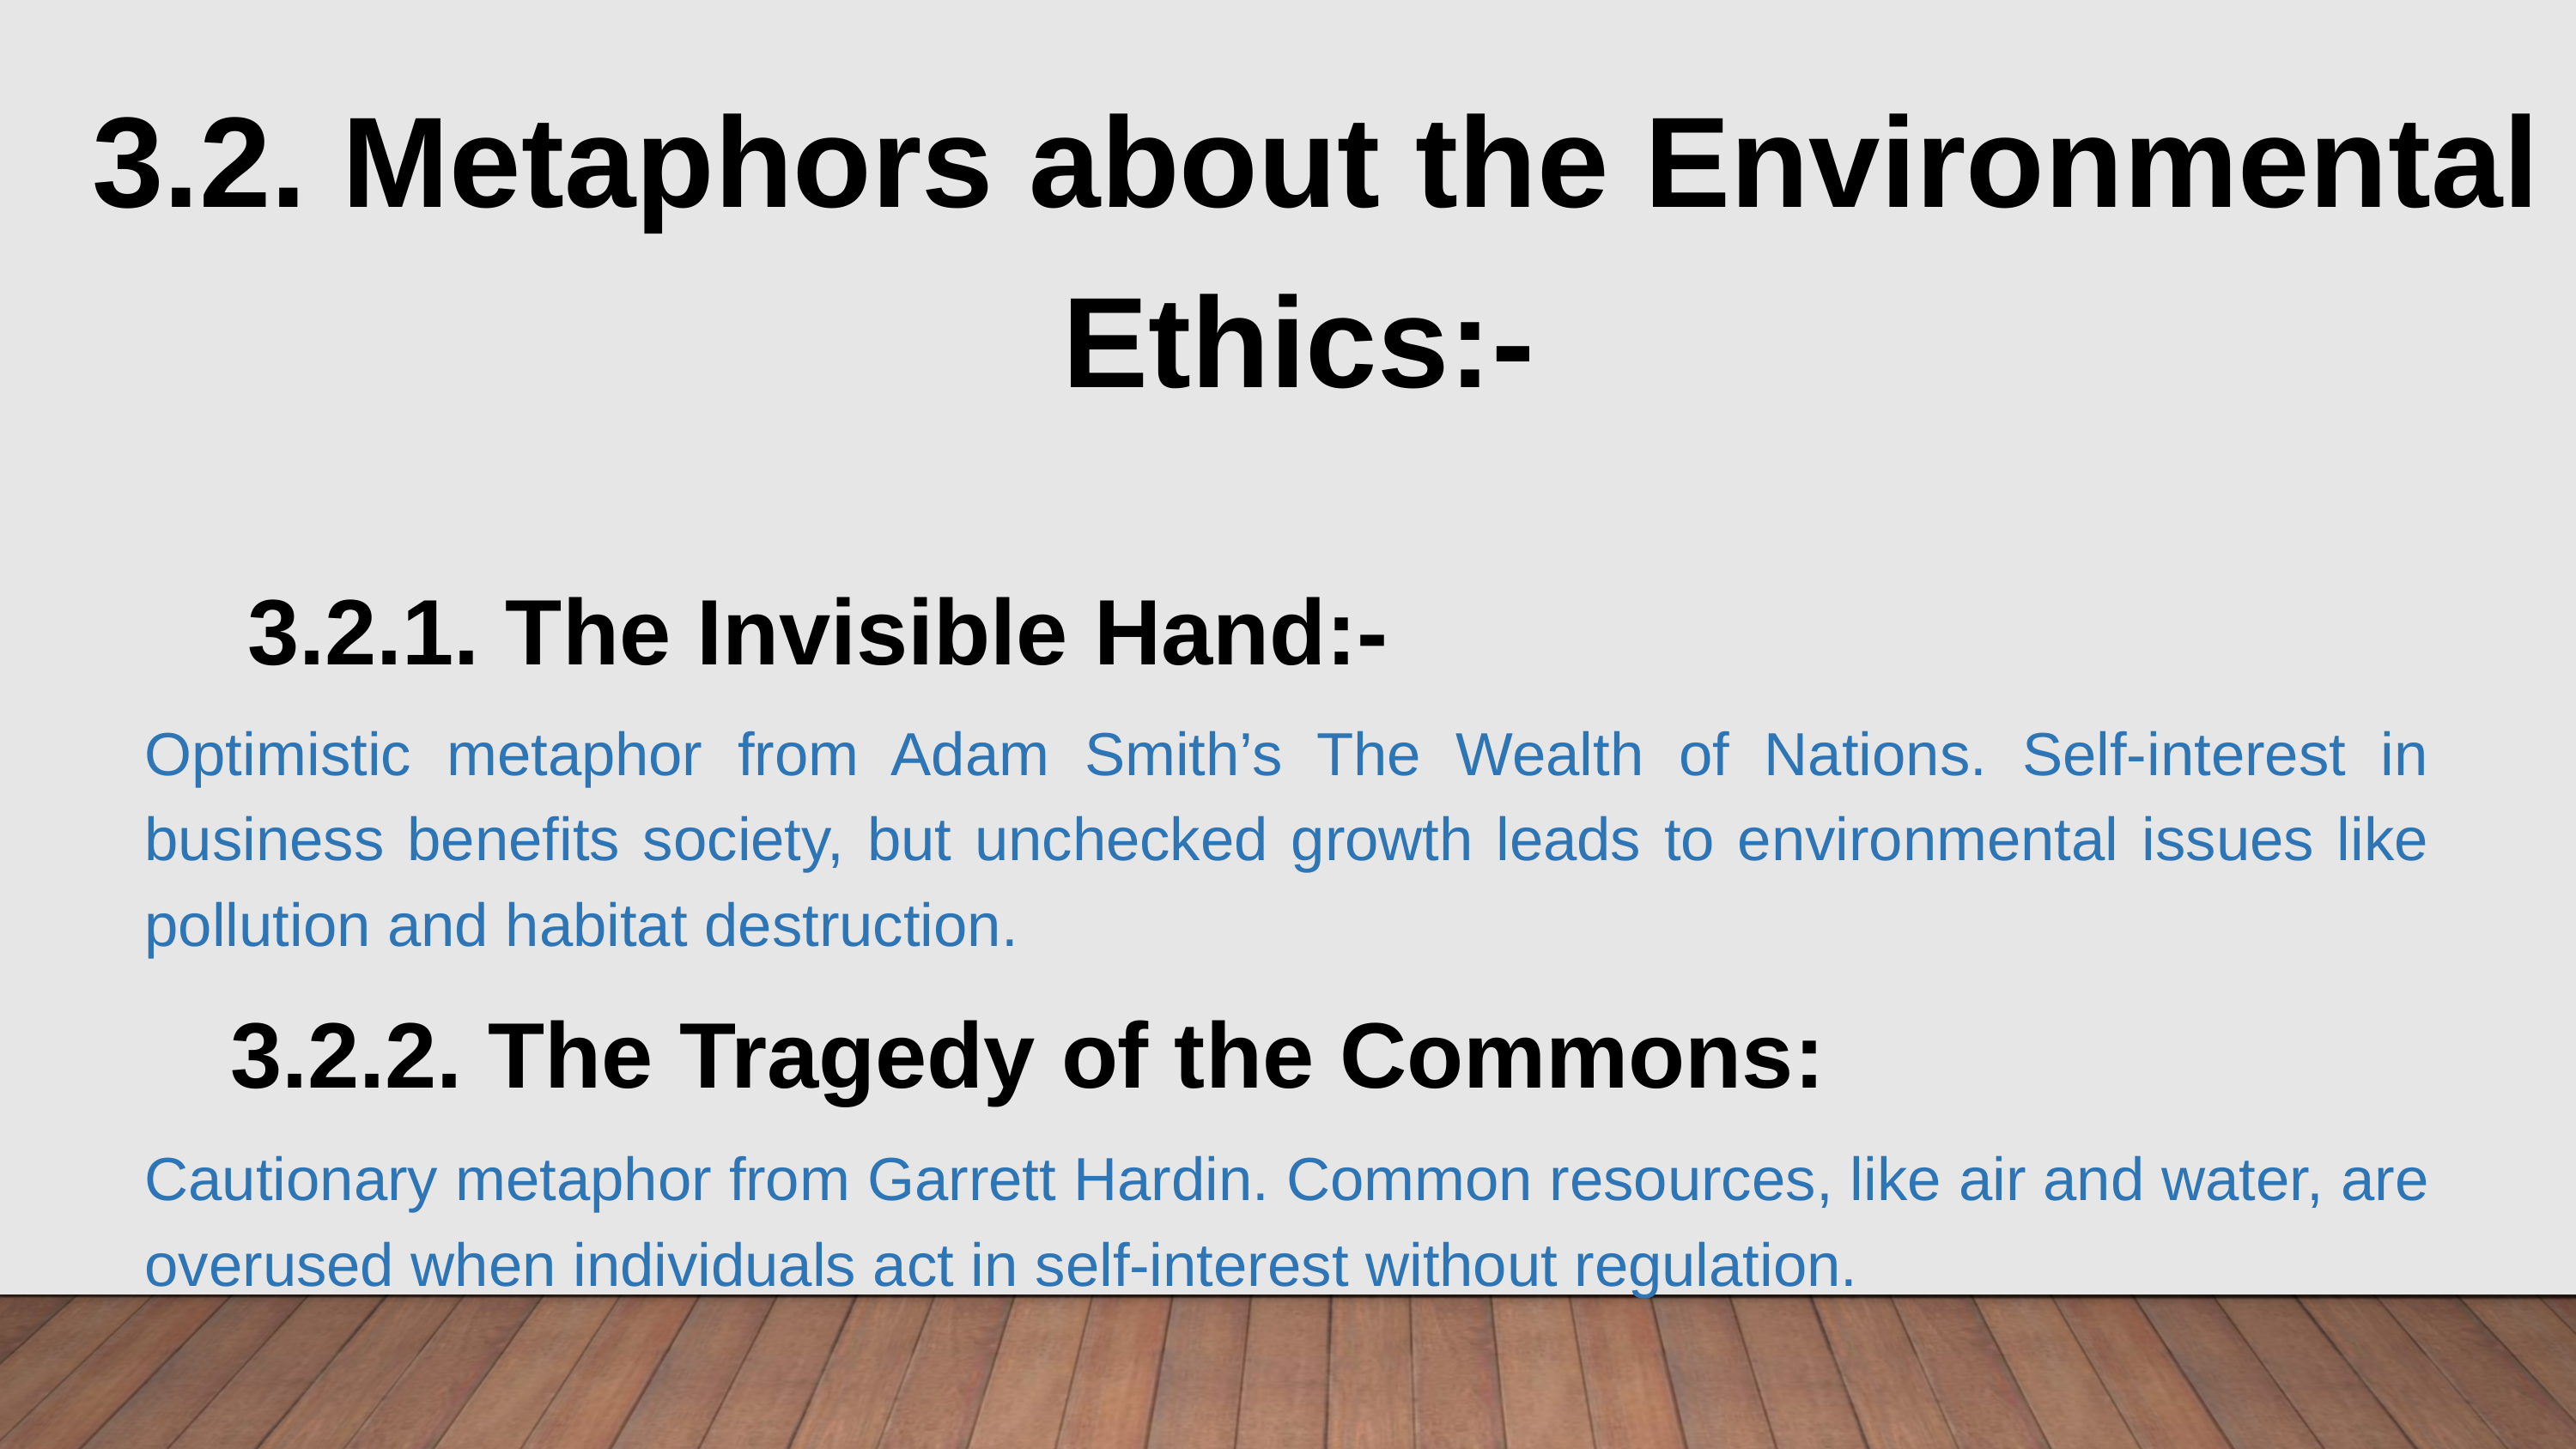

3.2. Metaphors about the Environmental Ethics:-
3.2.1. The Invisible Hand:-
Optimistic metaphor from Adam Smith’s The Wealth of Nations. Self-interest in business benefits society, but unchecked growth leads to environmental issues like pollution and habitat destruction.
3.2.2. The Tragedy of the Commons:
Cautionary metaphor from Garrett Hardin. Common resources, like air and water, are overused when individuals act in self-interest without regulation.